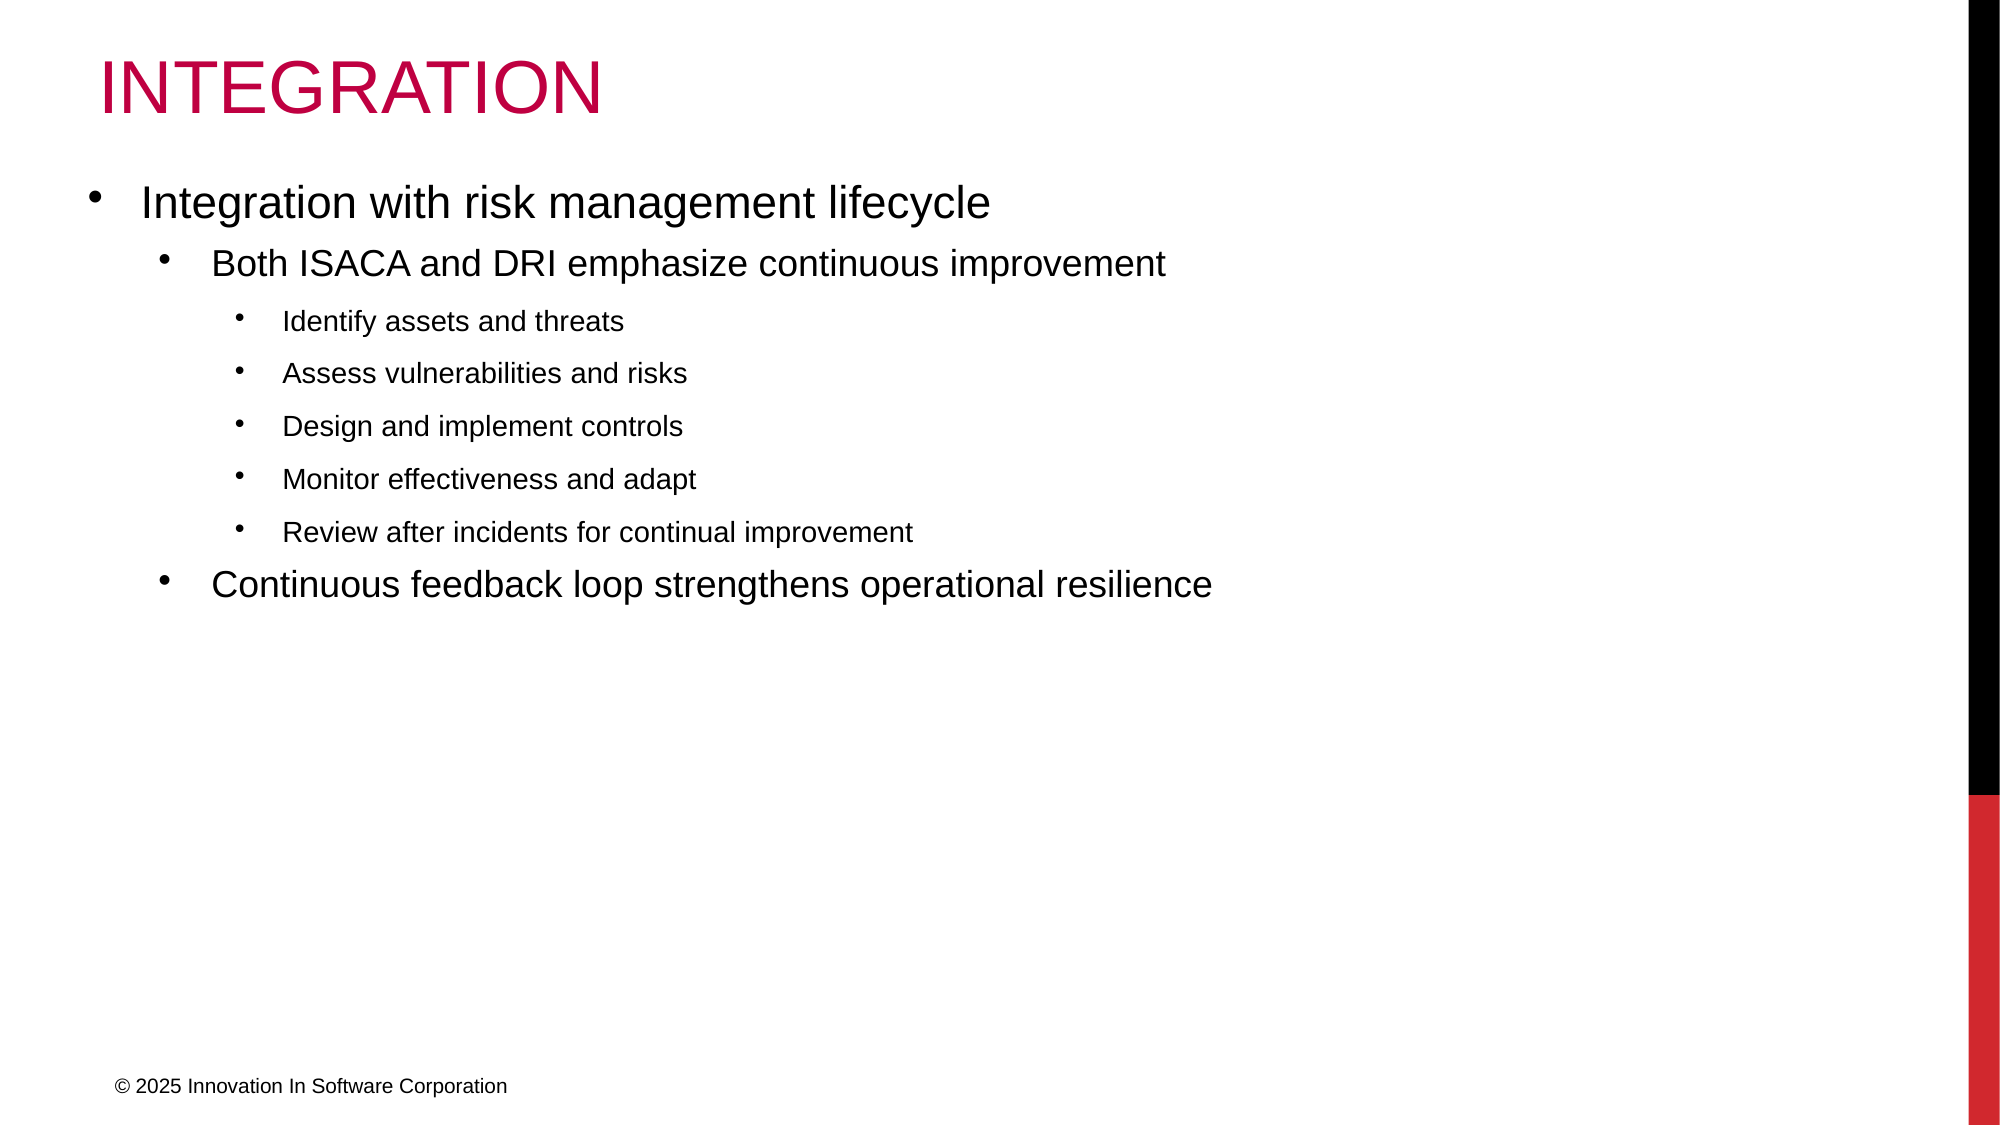

# Integration
Integration with risk management lifecycle
Both ISACA and DRI emphasize continuous improvement
Identify assets and threats
Assess vulnerabilities and risks
Design and implement controls
Monitor effectiveness and adapt
Review after incidents for continual improvement
Continuous feedback loop strengthens operational resilience
© 2025 Innovation In Software Corporation